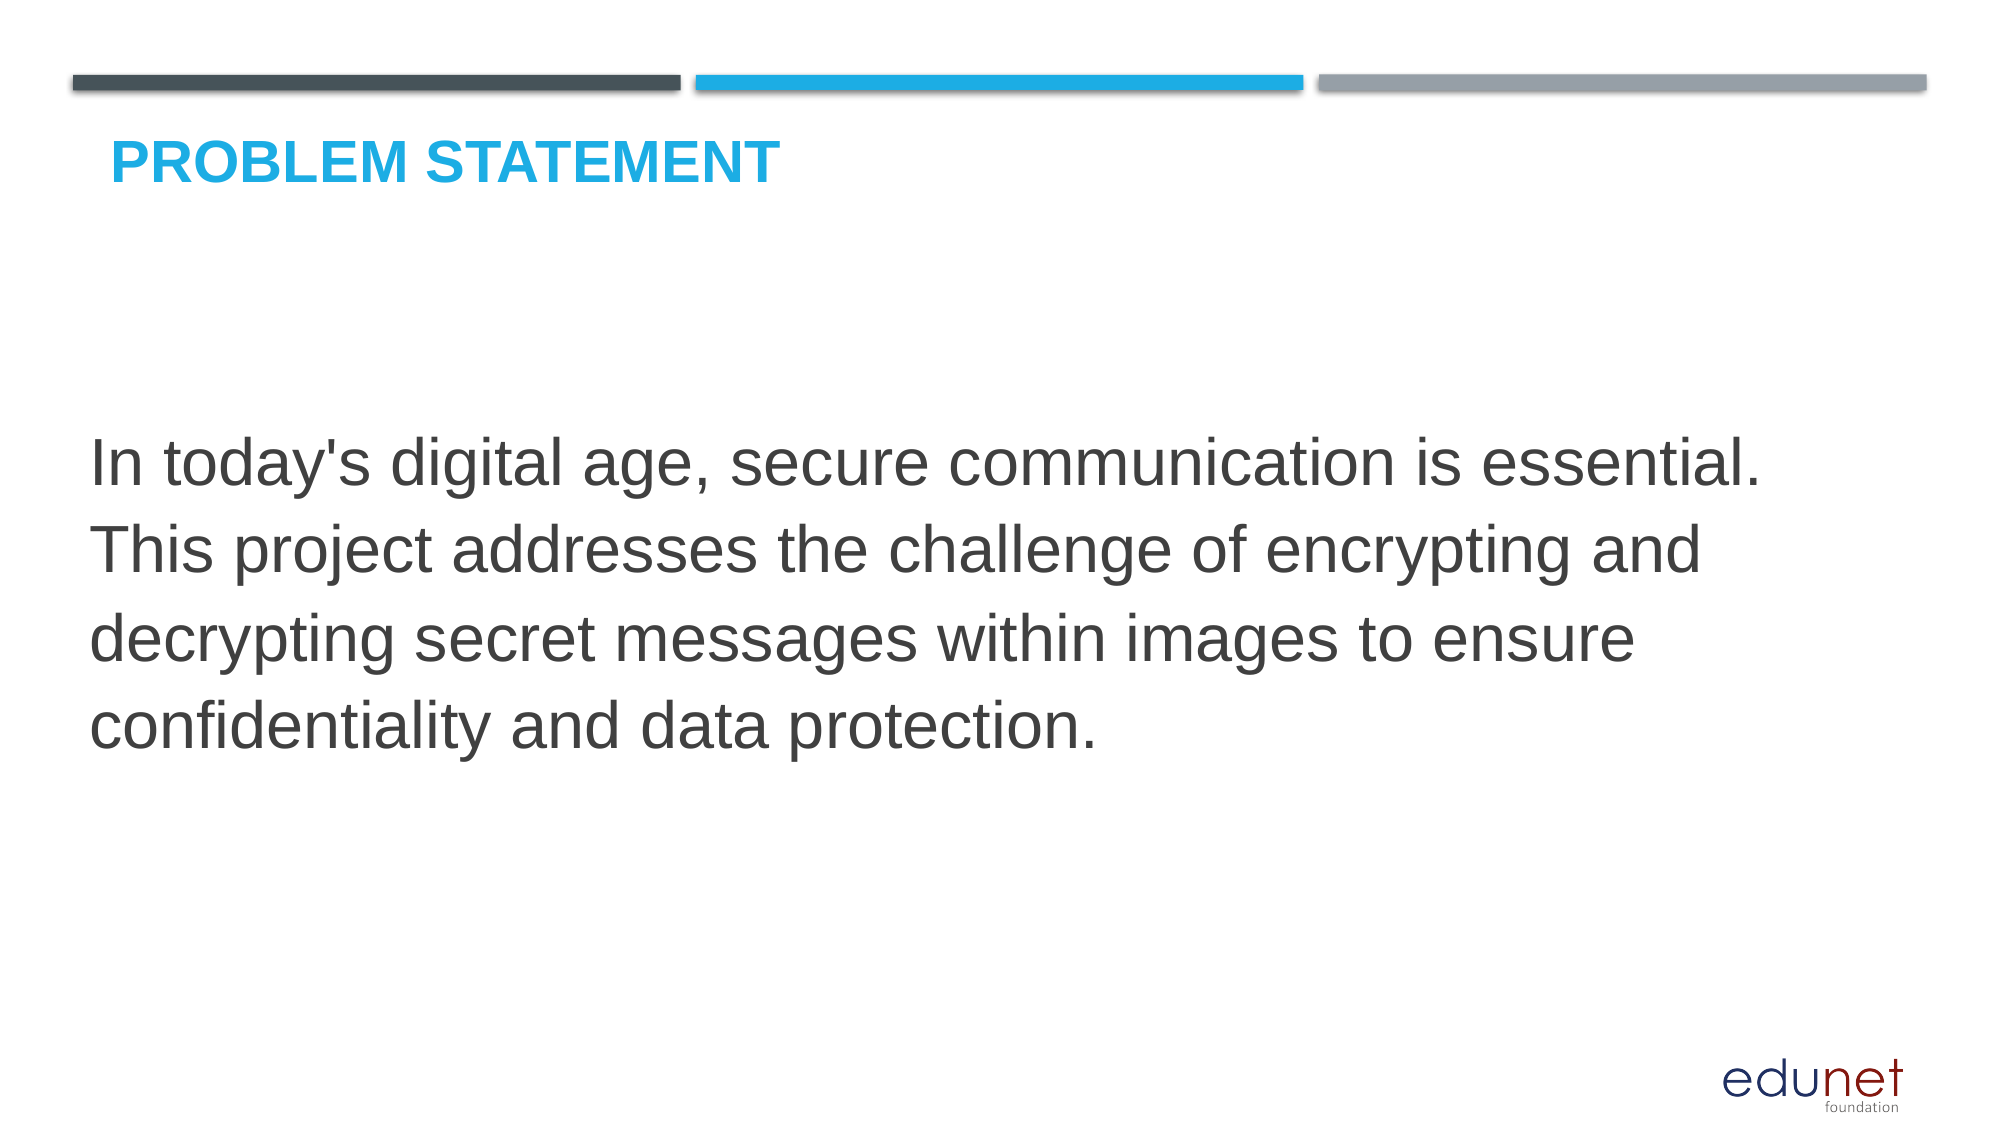

# Problem Statement
In today's digital age, secure communication is essential. This project addresses the challenge of encrypting and decrypting secret messages within images to ensure confidentiality and data protection.